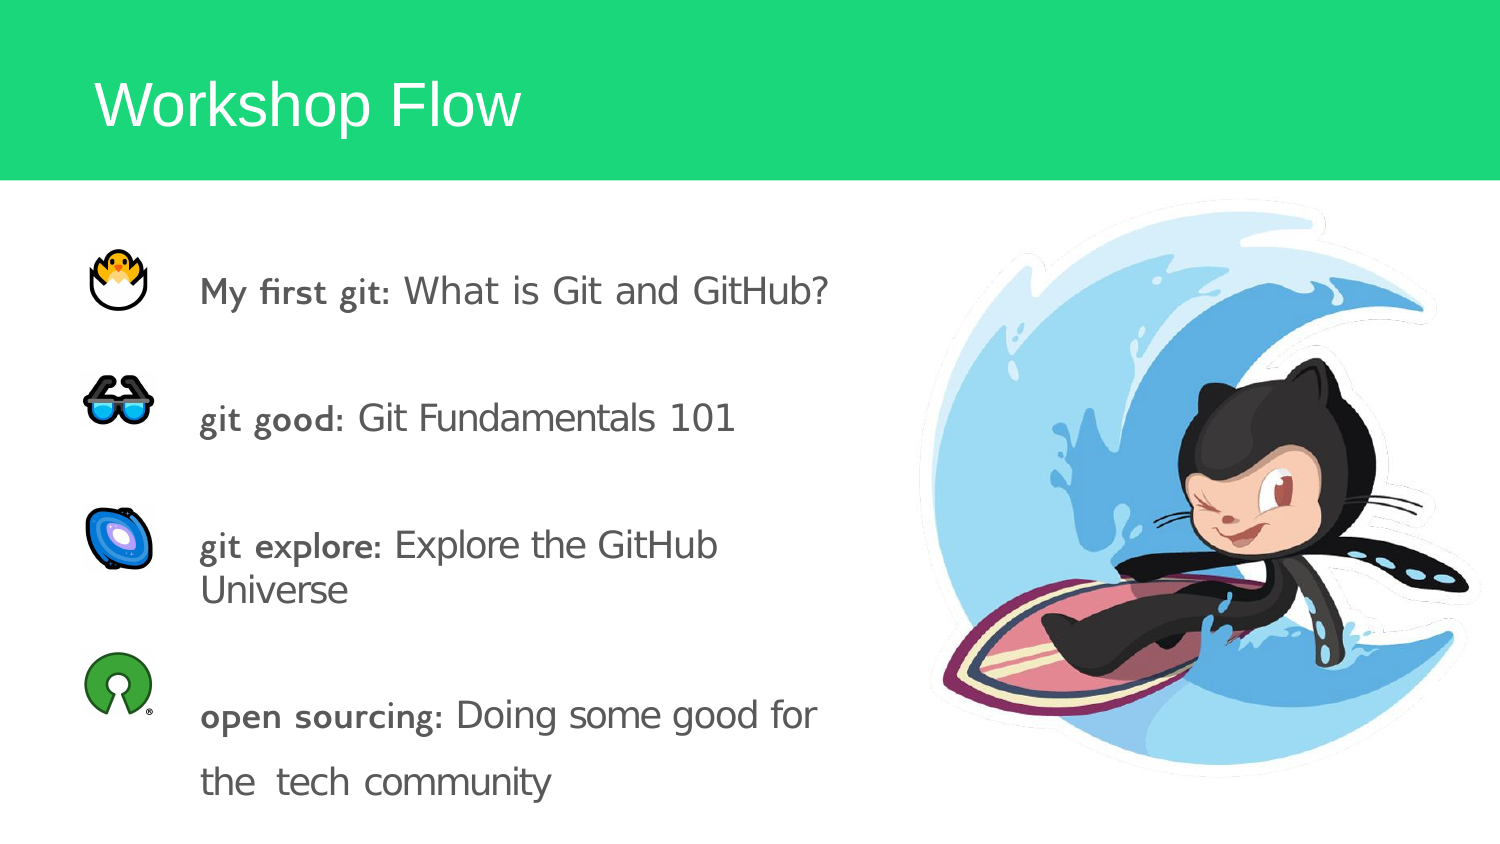

# Workshop Flow

My ﬁrst git: What is Git and GitHub?

git good: Git Fundamentals 101

git explore: Explore the GitHub Universe

open sourcing: Doing some good for the  tech community